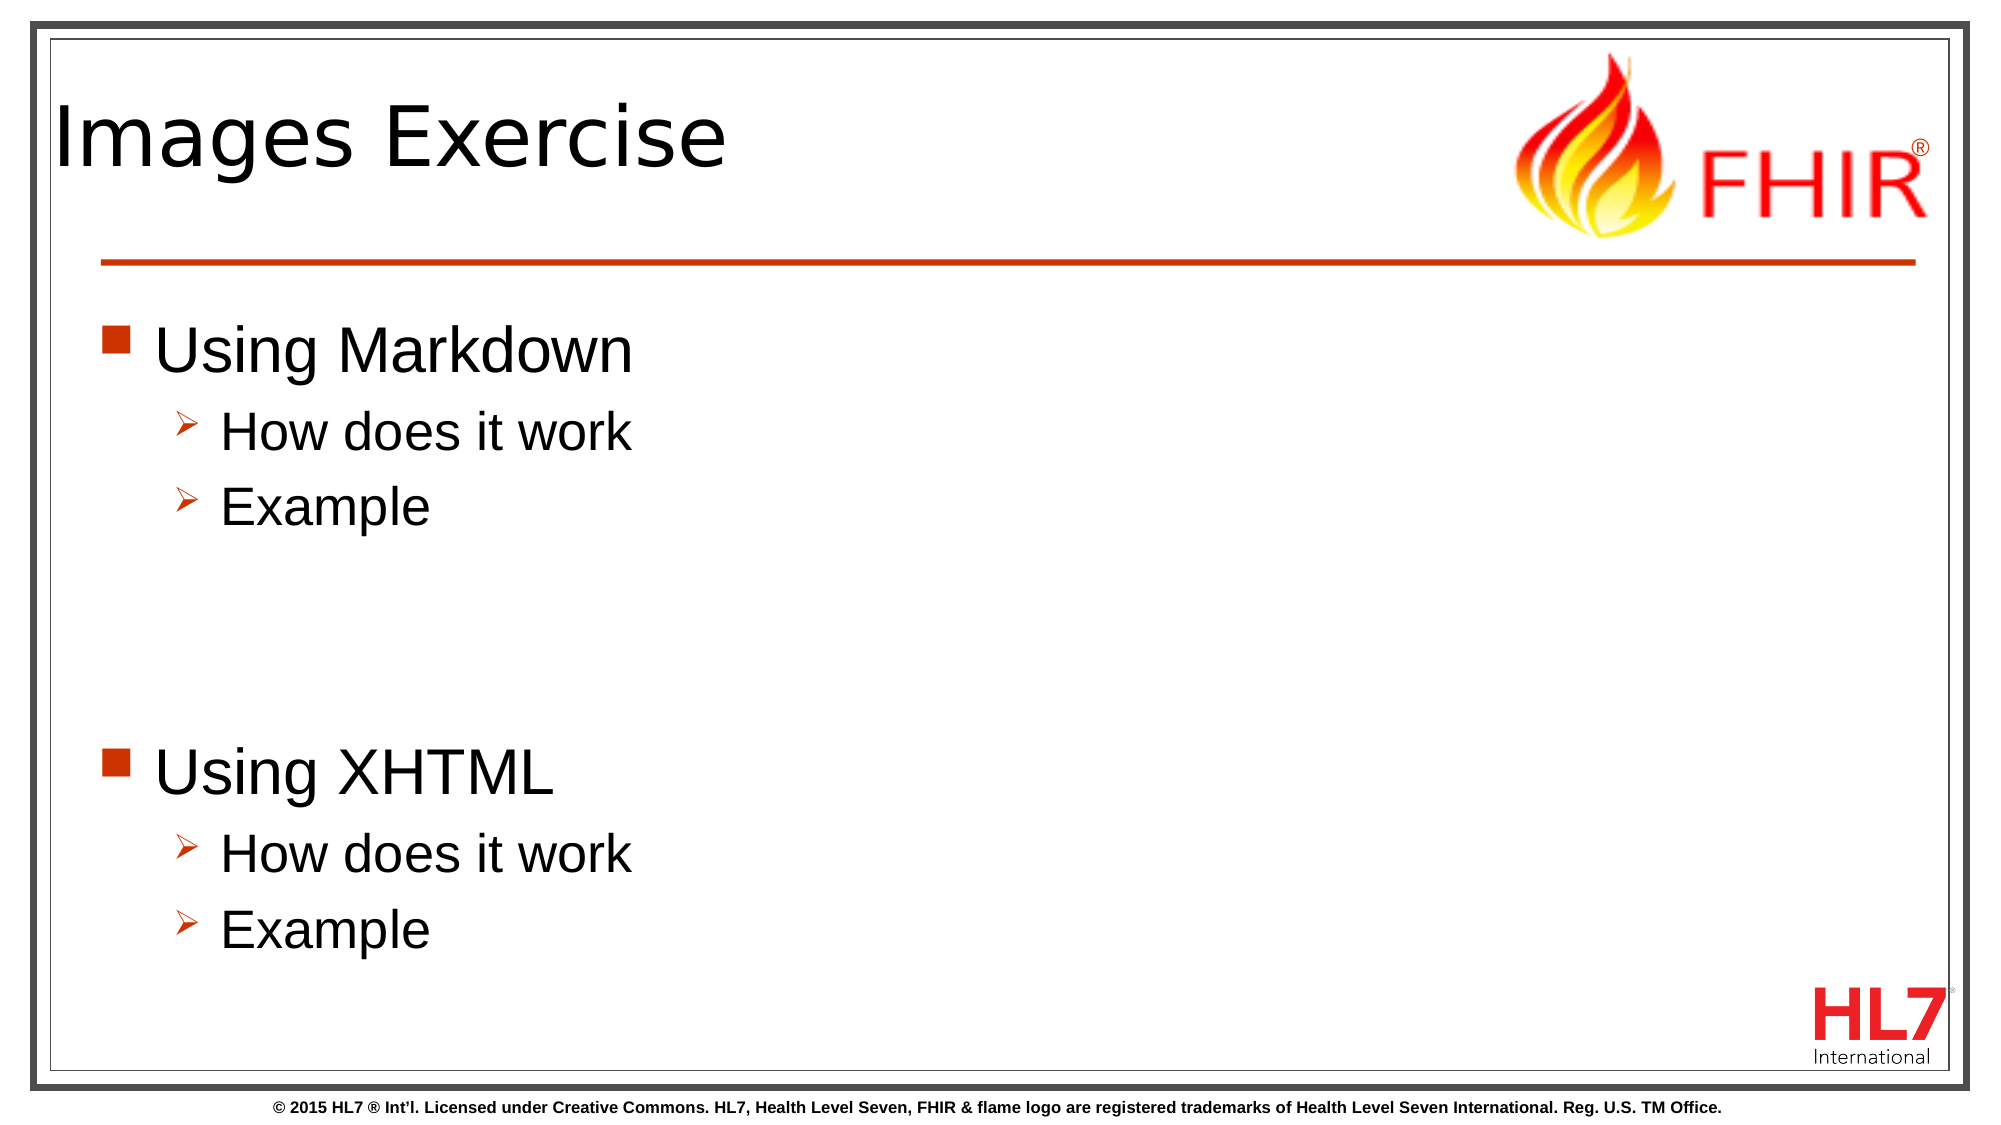

# Images Exercise
Using Markdown
How does it work
Example

Using XHTML
How does it work
Example